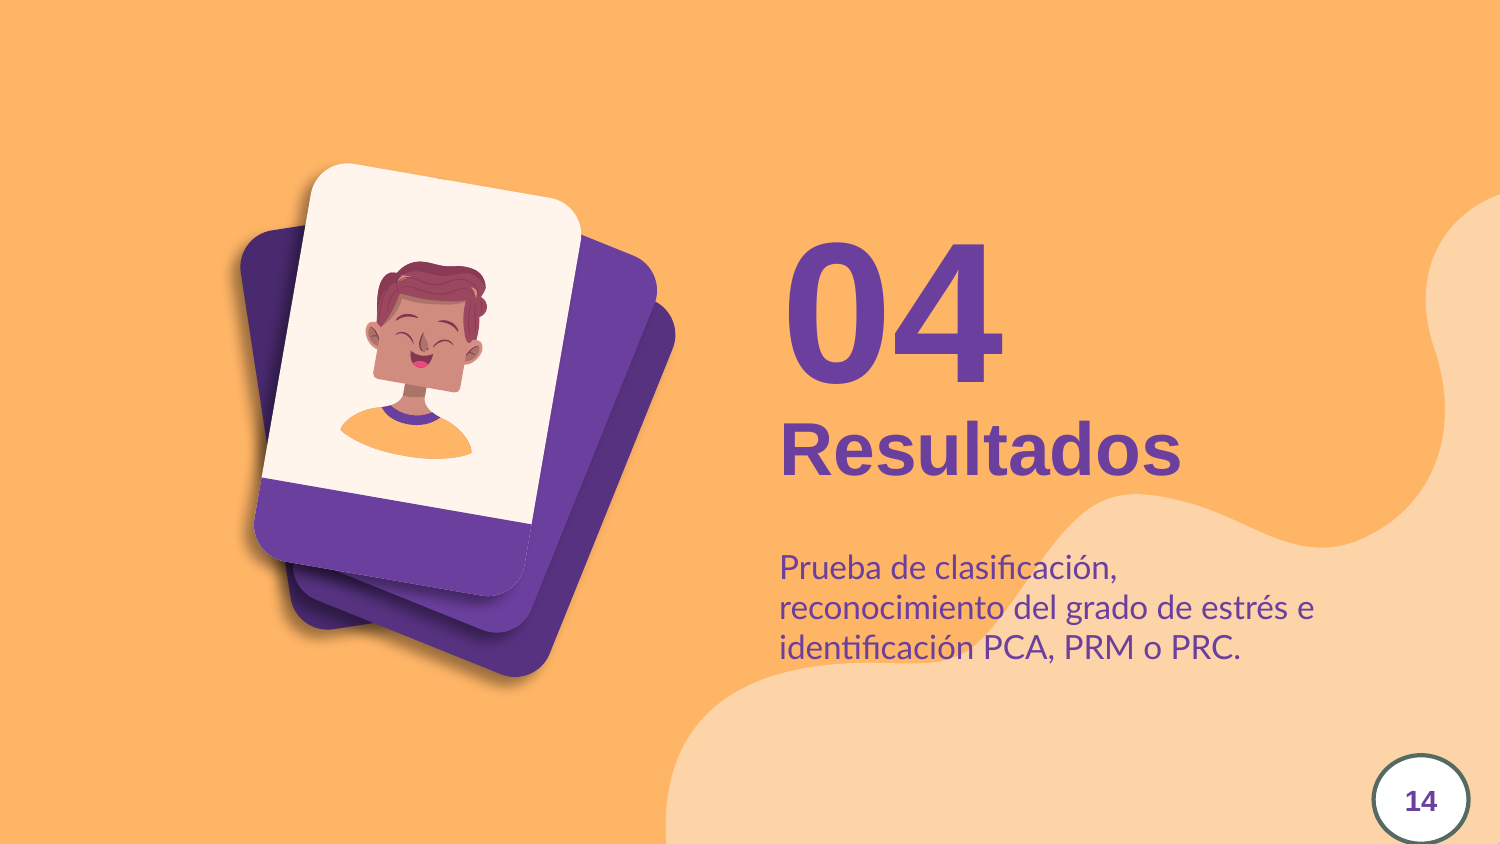

04

# Resultados
Prueba de clasificación, reconocimiento del grado de estrés e identificación PCA, PRM o PRC.
14